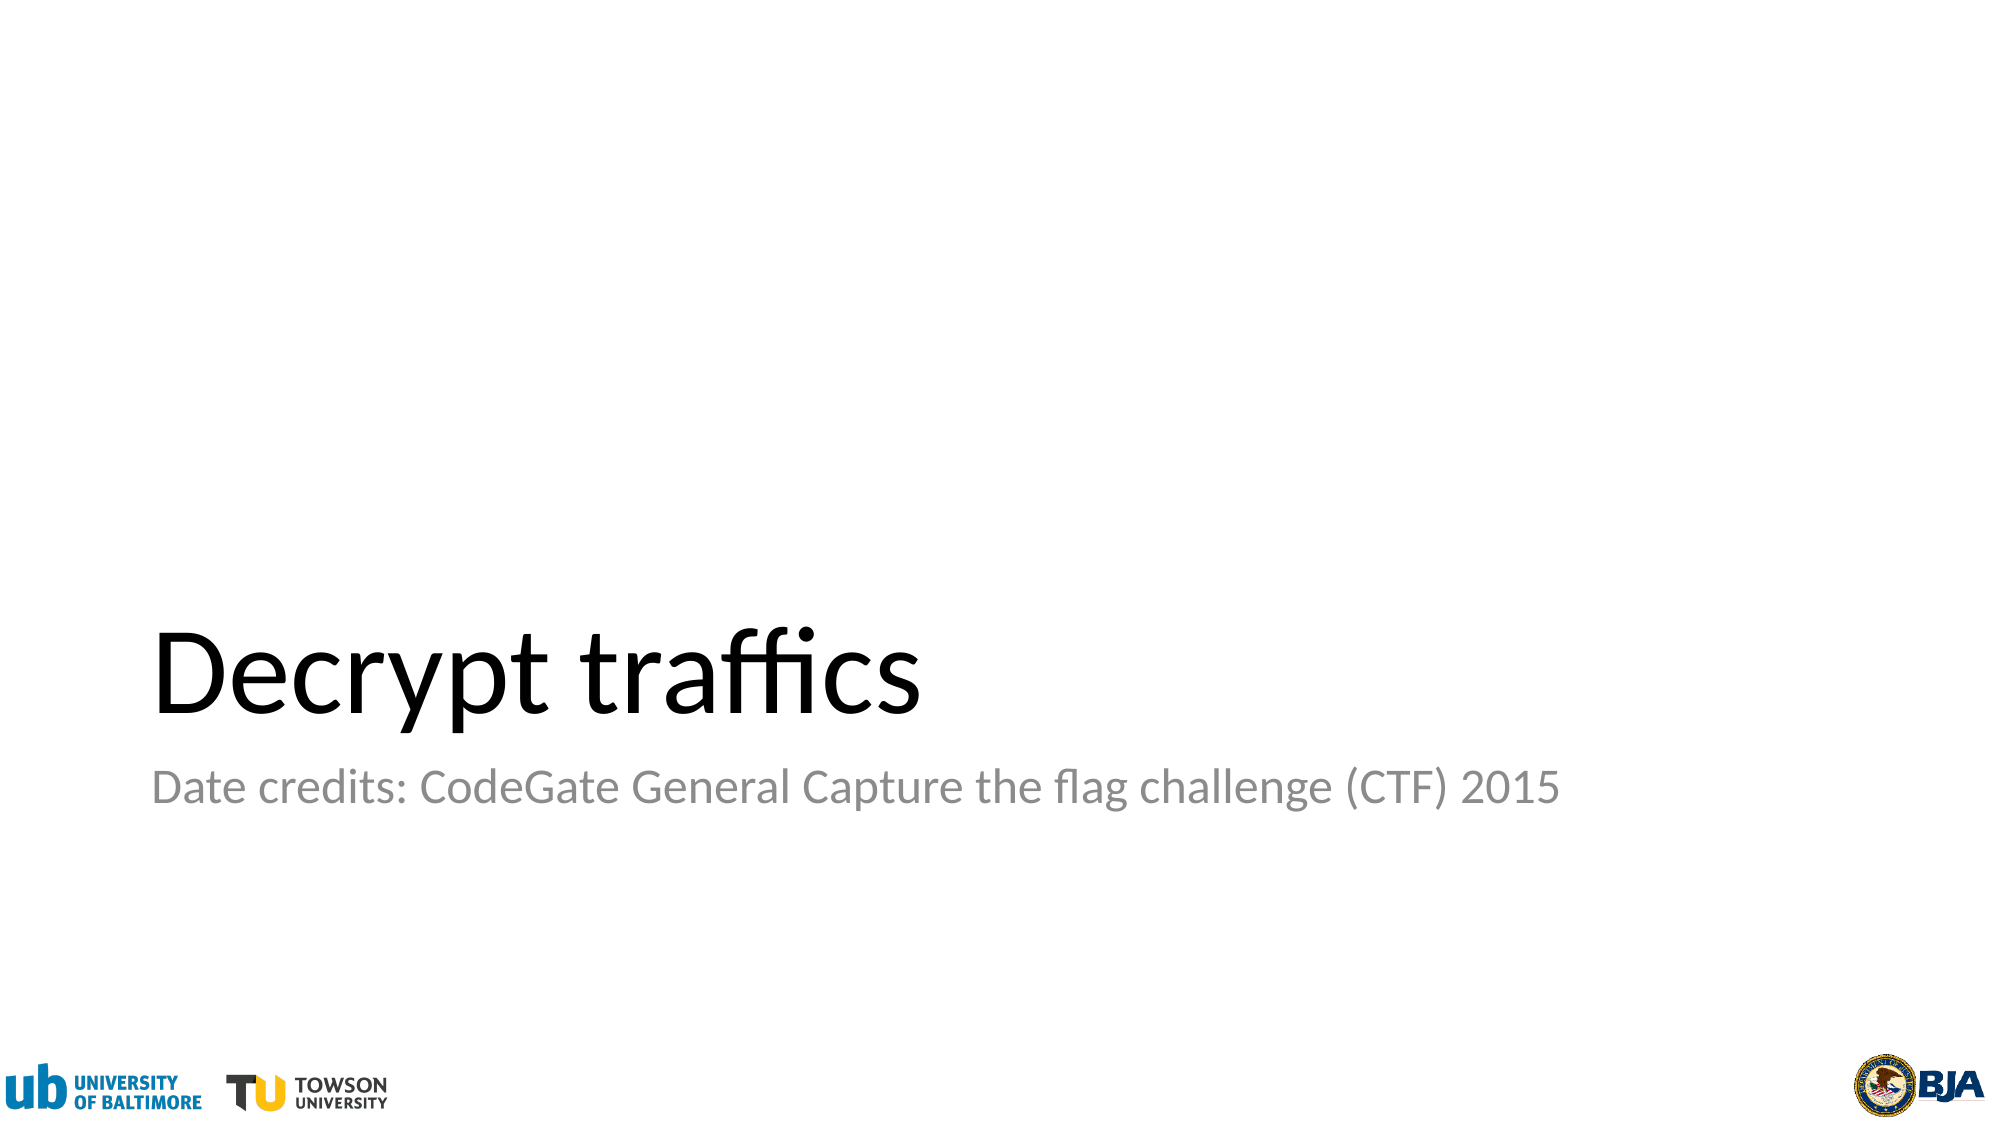

# Decrypt traffics
Date credits: CodeGate General Capture the flag challenge (CTF) 2015